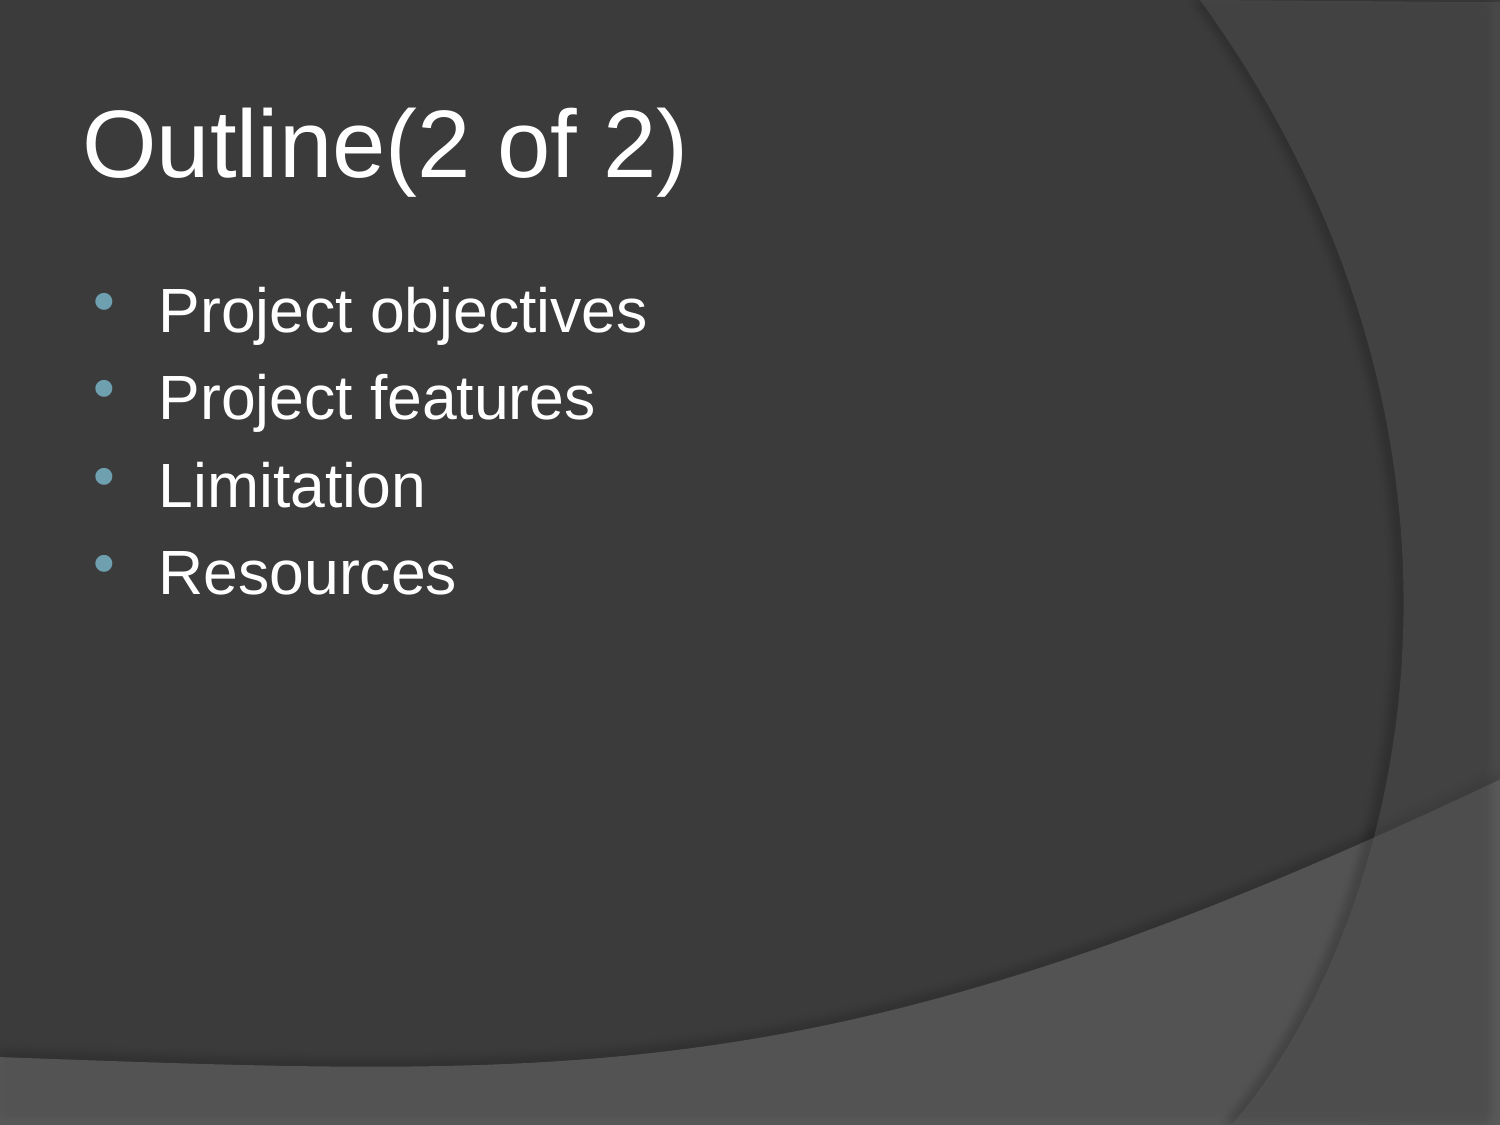

# Outline(2 of 2)
Project objectives
Project features
Limitation
Resources